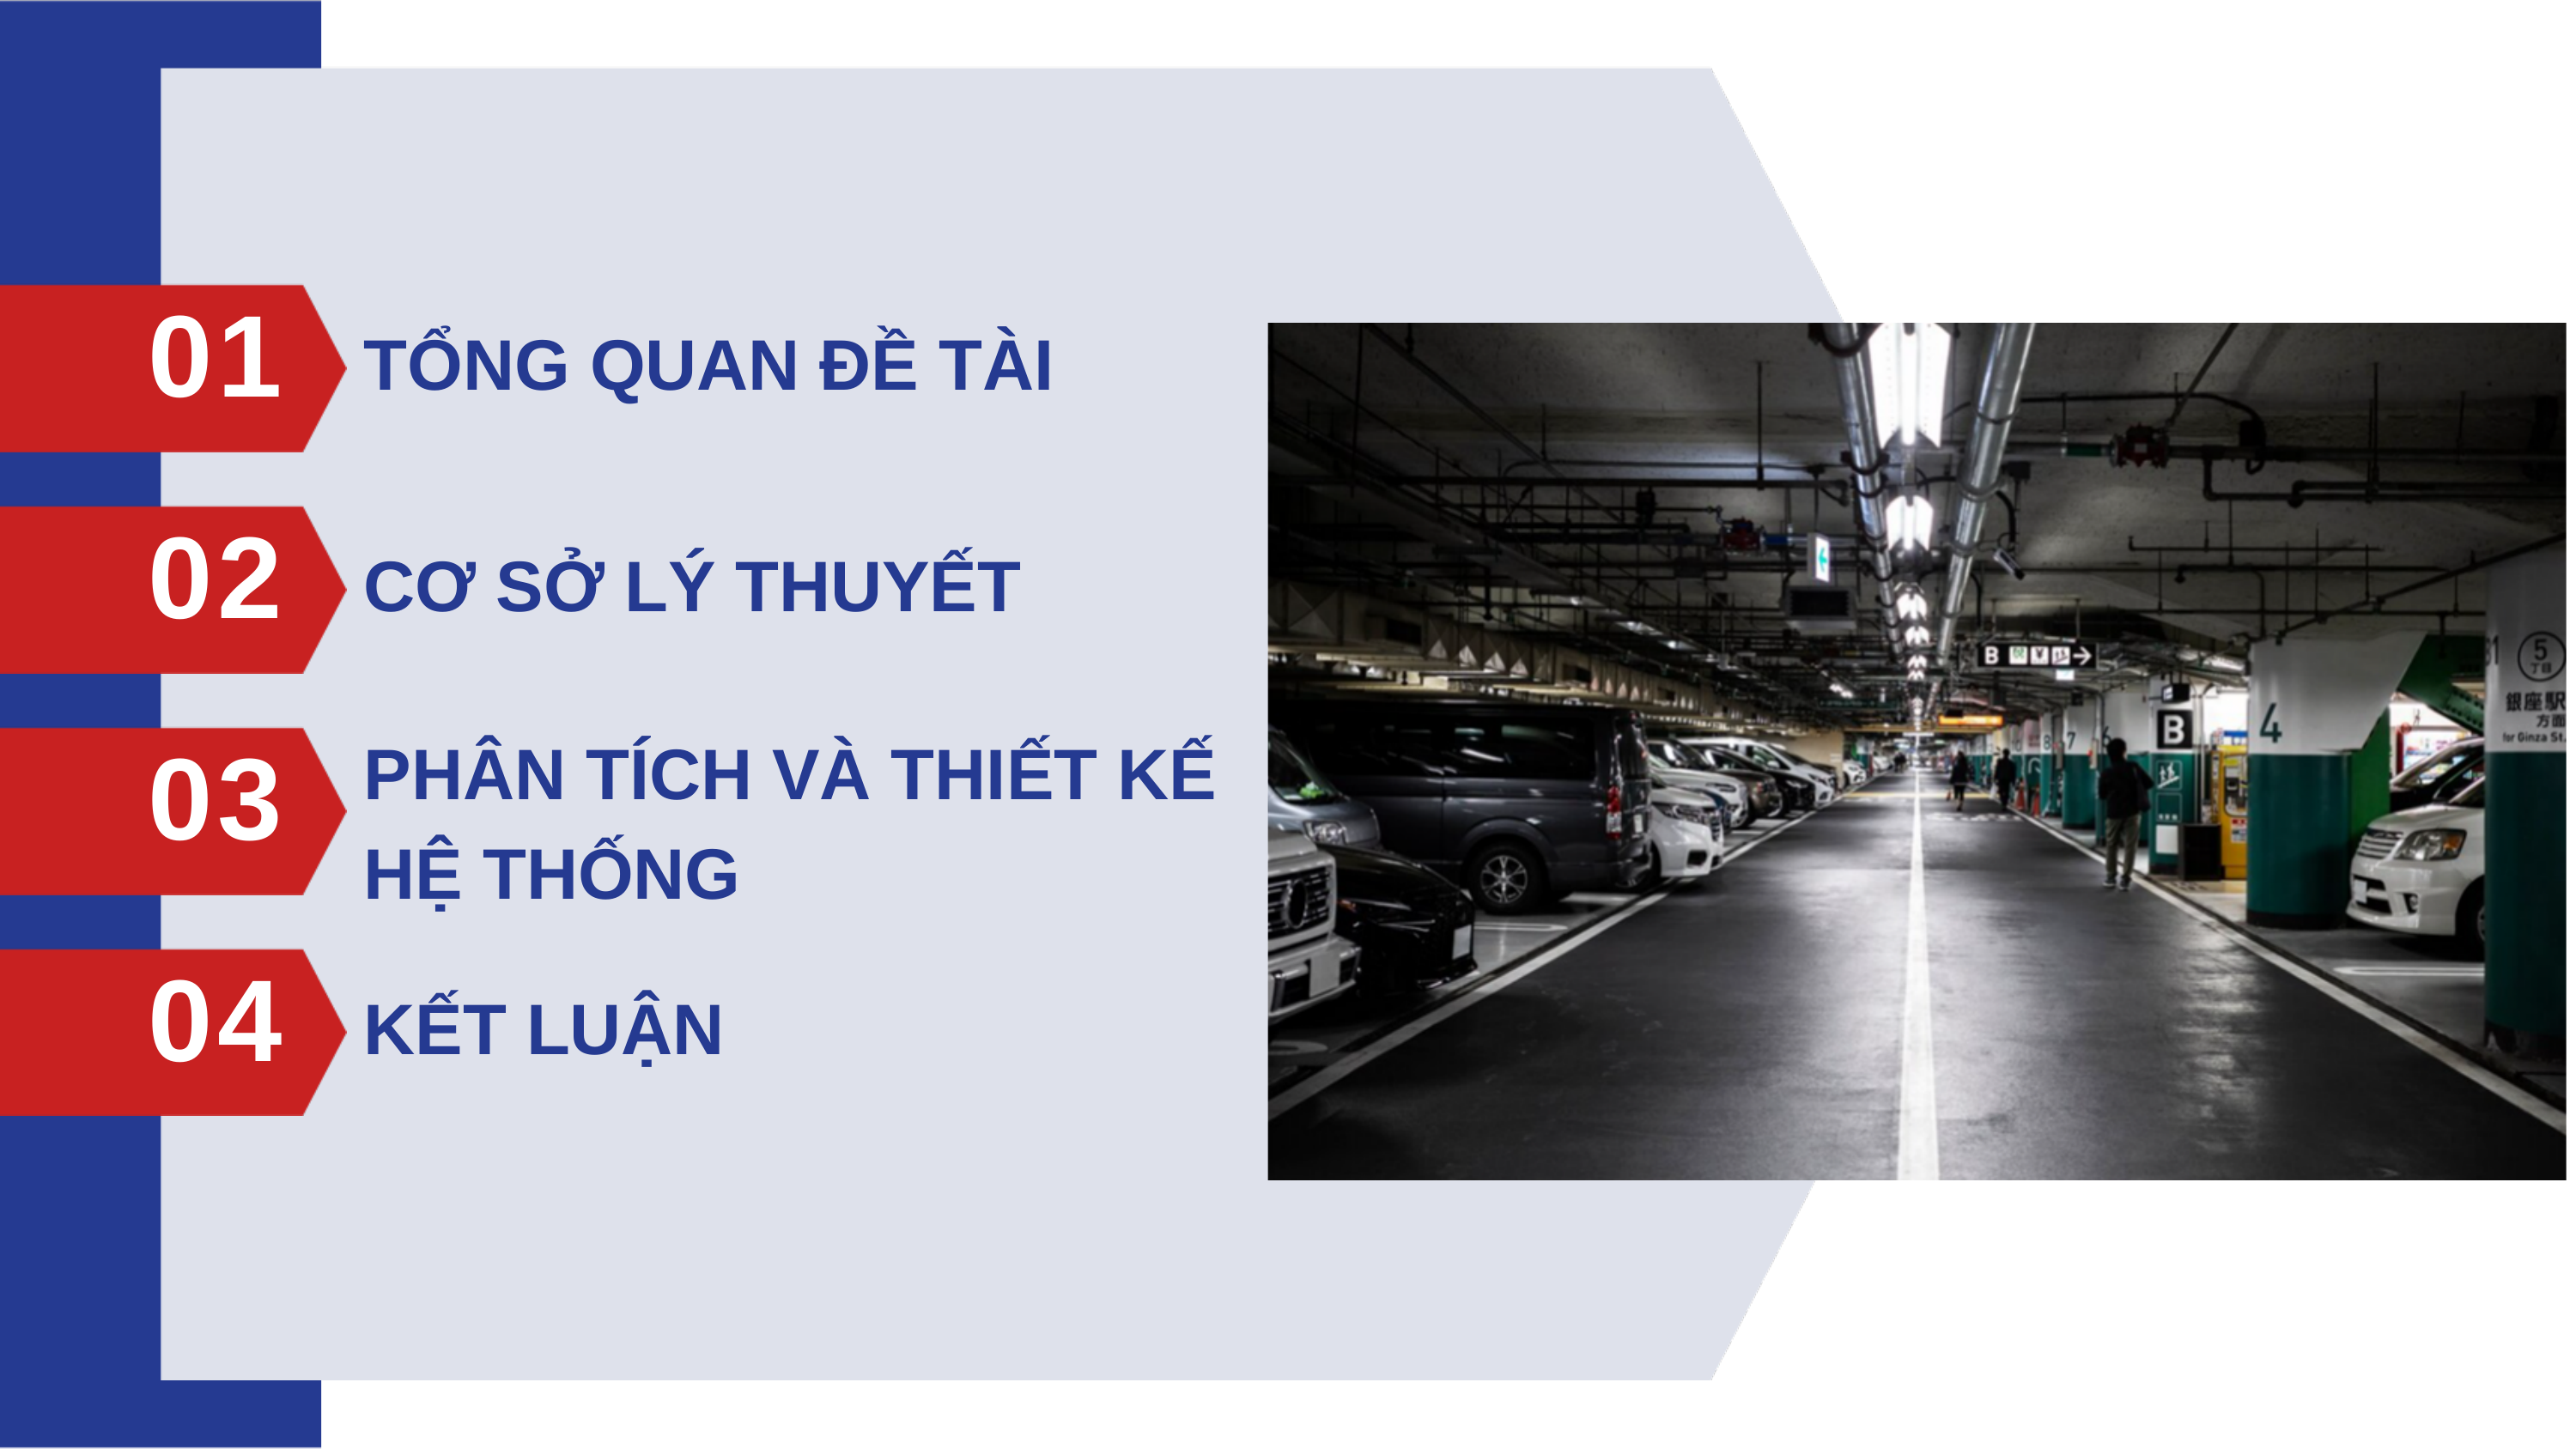

01

TỔNG QUAN ĐỀ TÀI

02

CƠ SỞ LÝ THUYẾT
03
PHÂN TÍCH VÀ THIẾT KẾ HỆ THỐNG

04

KẾT LUẬN